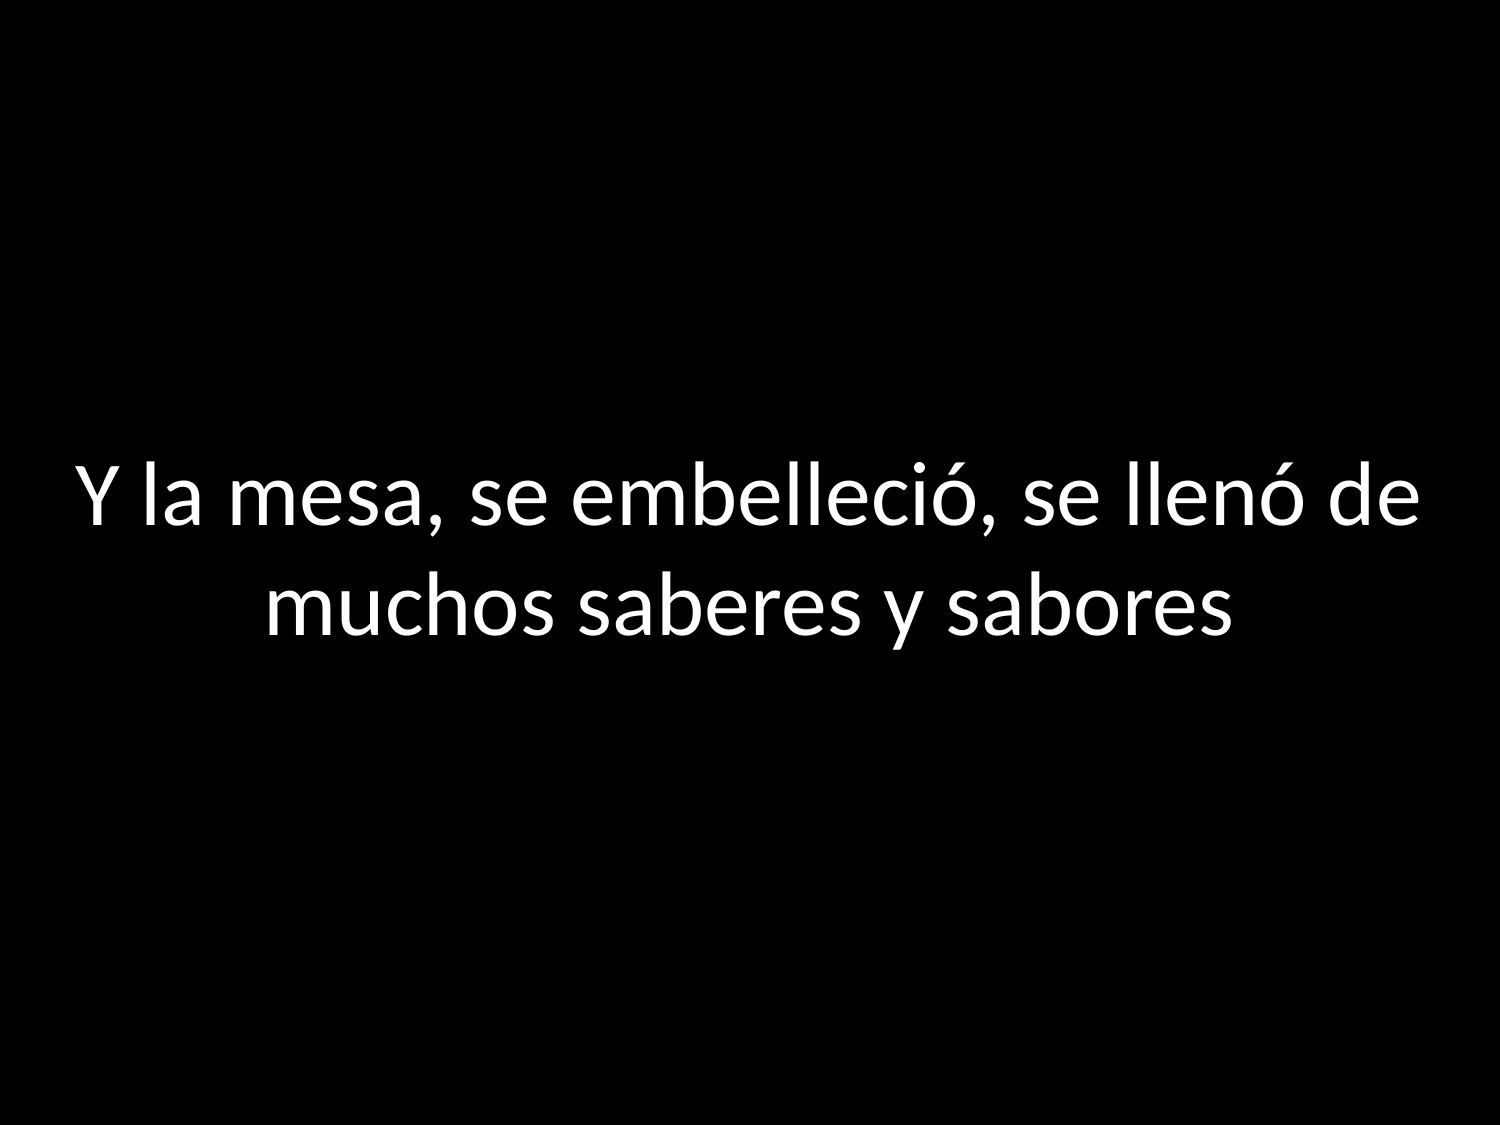

# Y la mesa, se embelleció, se llenó de muchos saberes y sabores